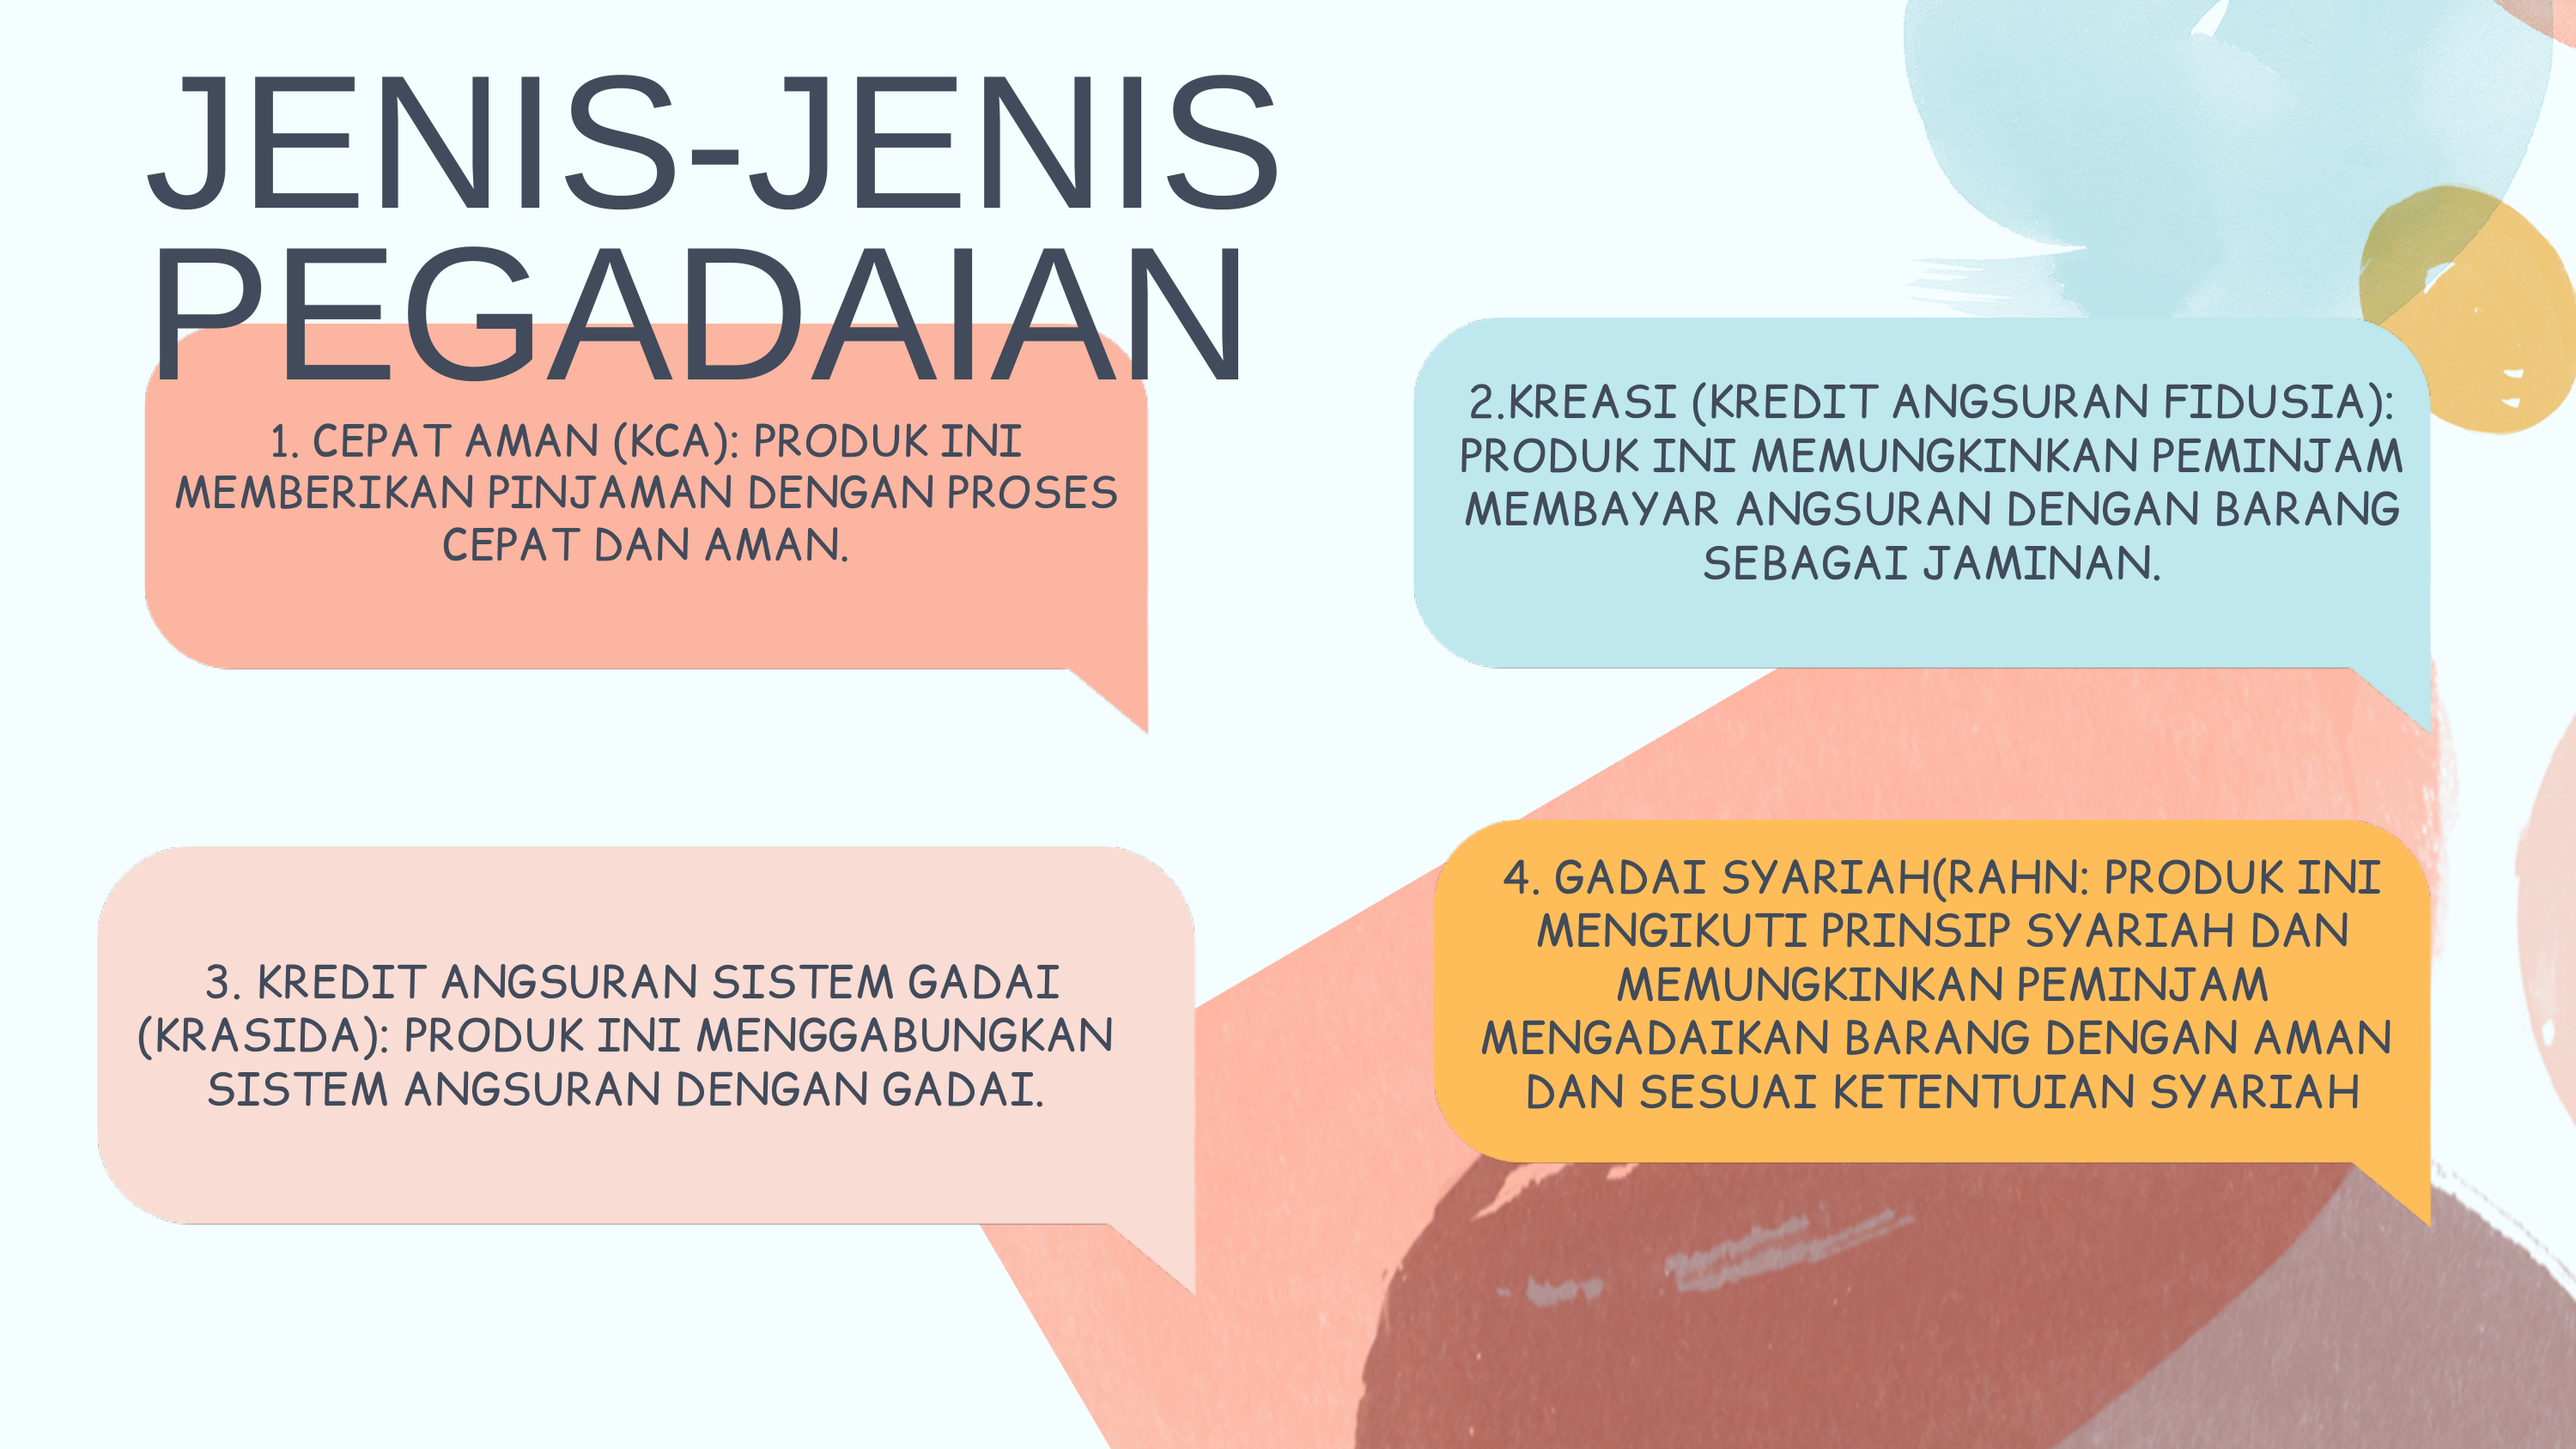

JENIS-JENIS PEGADAIAN

2.KREASI (KREDIT ANGSURAN FIDUSIA): PRODUK INI MEMUNGKINKAN PEMINJAM MEMBAYAR ANGSURAN DENGAN BARANG SEBAGAI JAMINAN.

1. CEPAT AMAN (KCA): PRODUK INI MEMBERIKAN PINJAMAN DENGAN PROSES CEPAT DAN AMAN.

4. GADAI SYARIAH(RAHN: PRODUK INI MENGIKUTI PRINSIP SYARIAH DAN MEMUNGKINKAN PEMINJAM MENGADAIKAN BARANG DENGAN AMAN  DAN SESUAI KETENTUIAN SYARIAH
 3. KREDIT ANGSURAN SISTEM GADAI (KRASIDA): PRODUK INI MENGGABUNGKAN SISTEM ANGSURAN DENGAN GADAI.